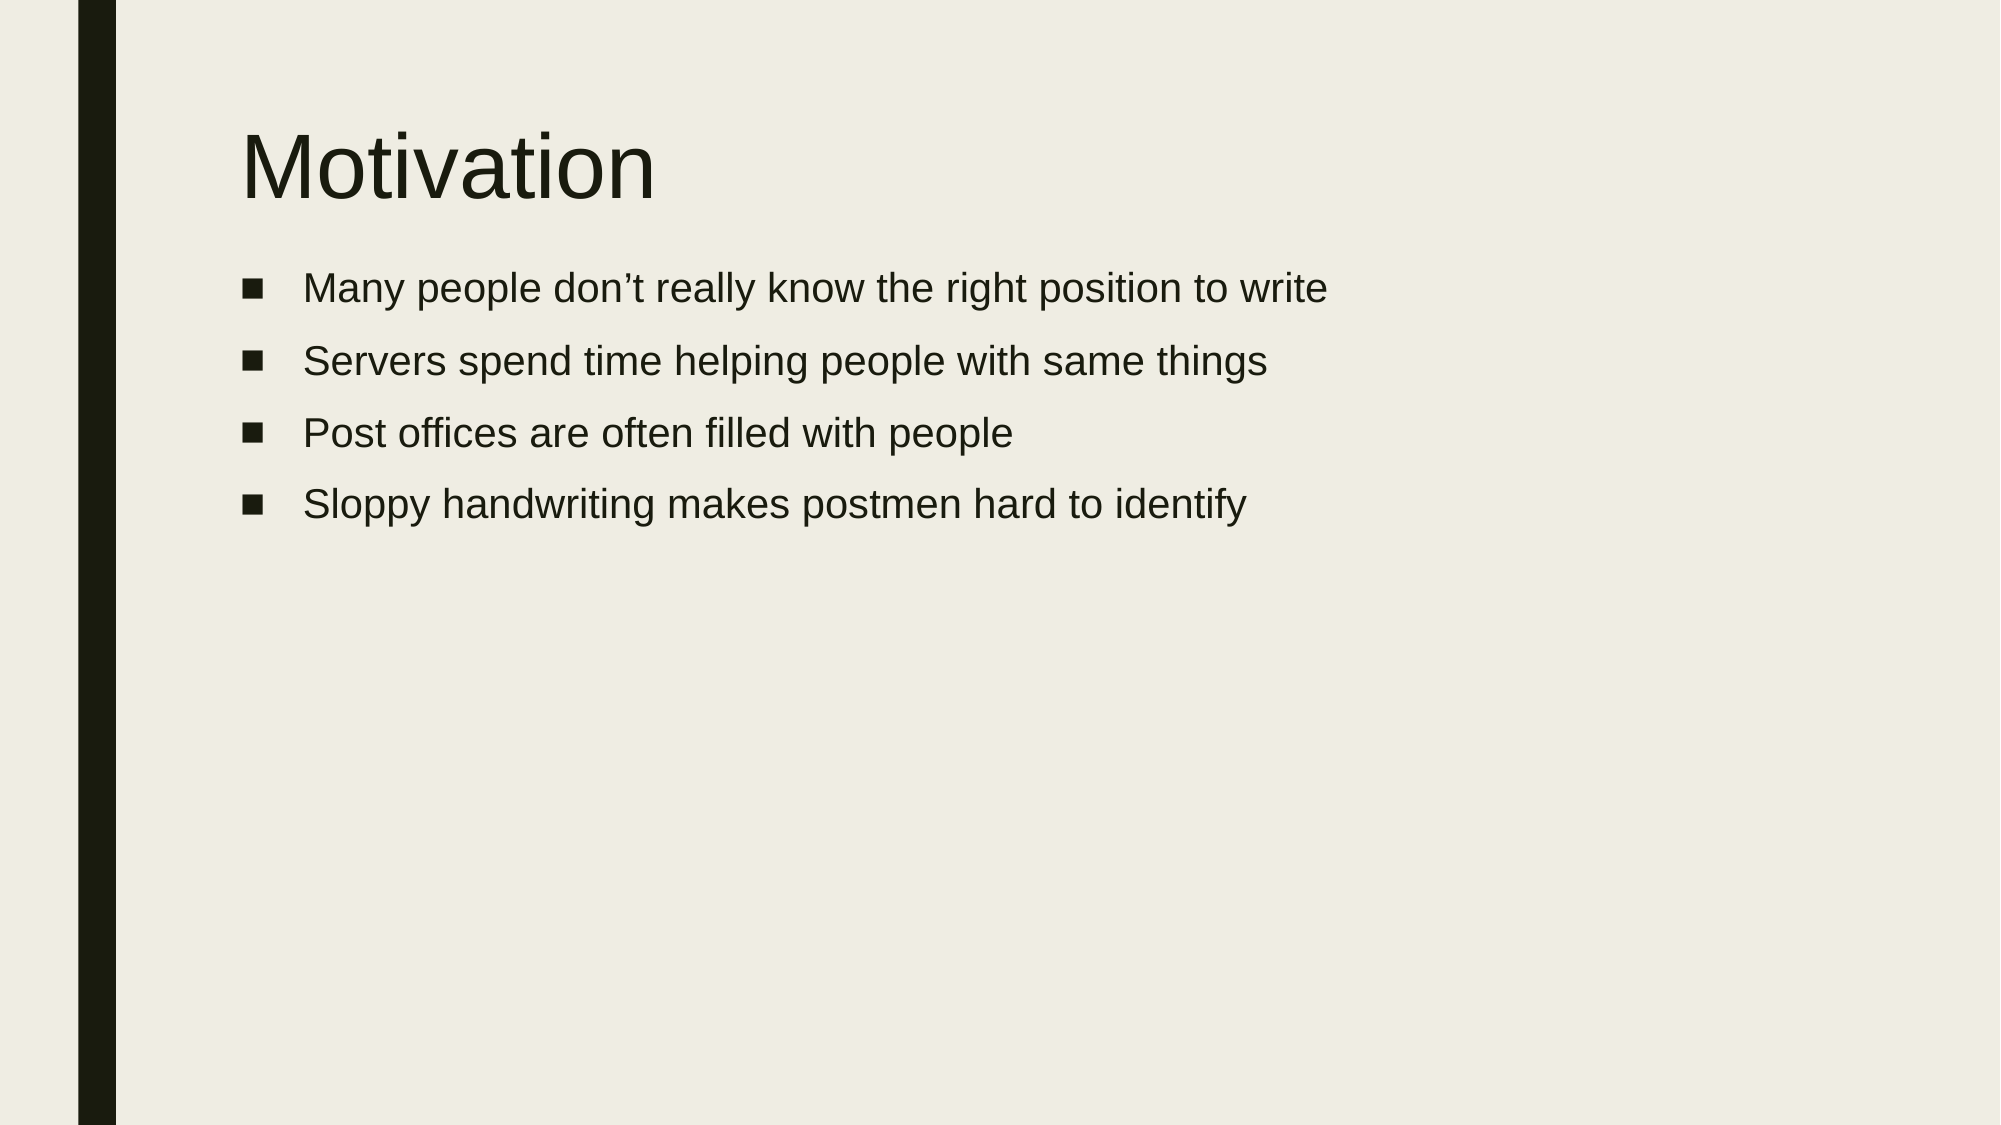

# Motivation
Many people don’t really know the right position to write
Servers spend time helping people with same things
Post offices are often filled with people
Sloppy handwriting makes postmen hard to identify